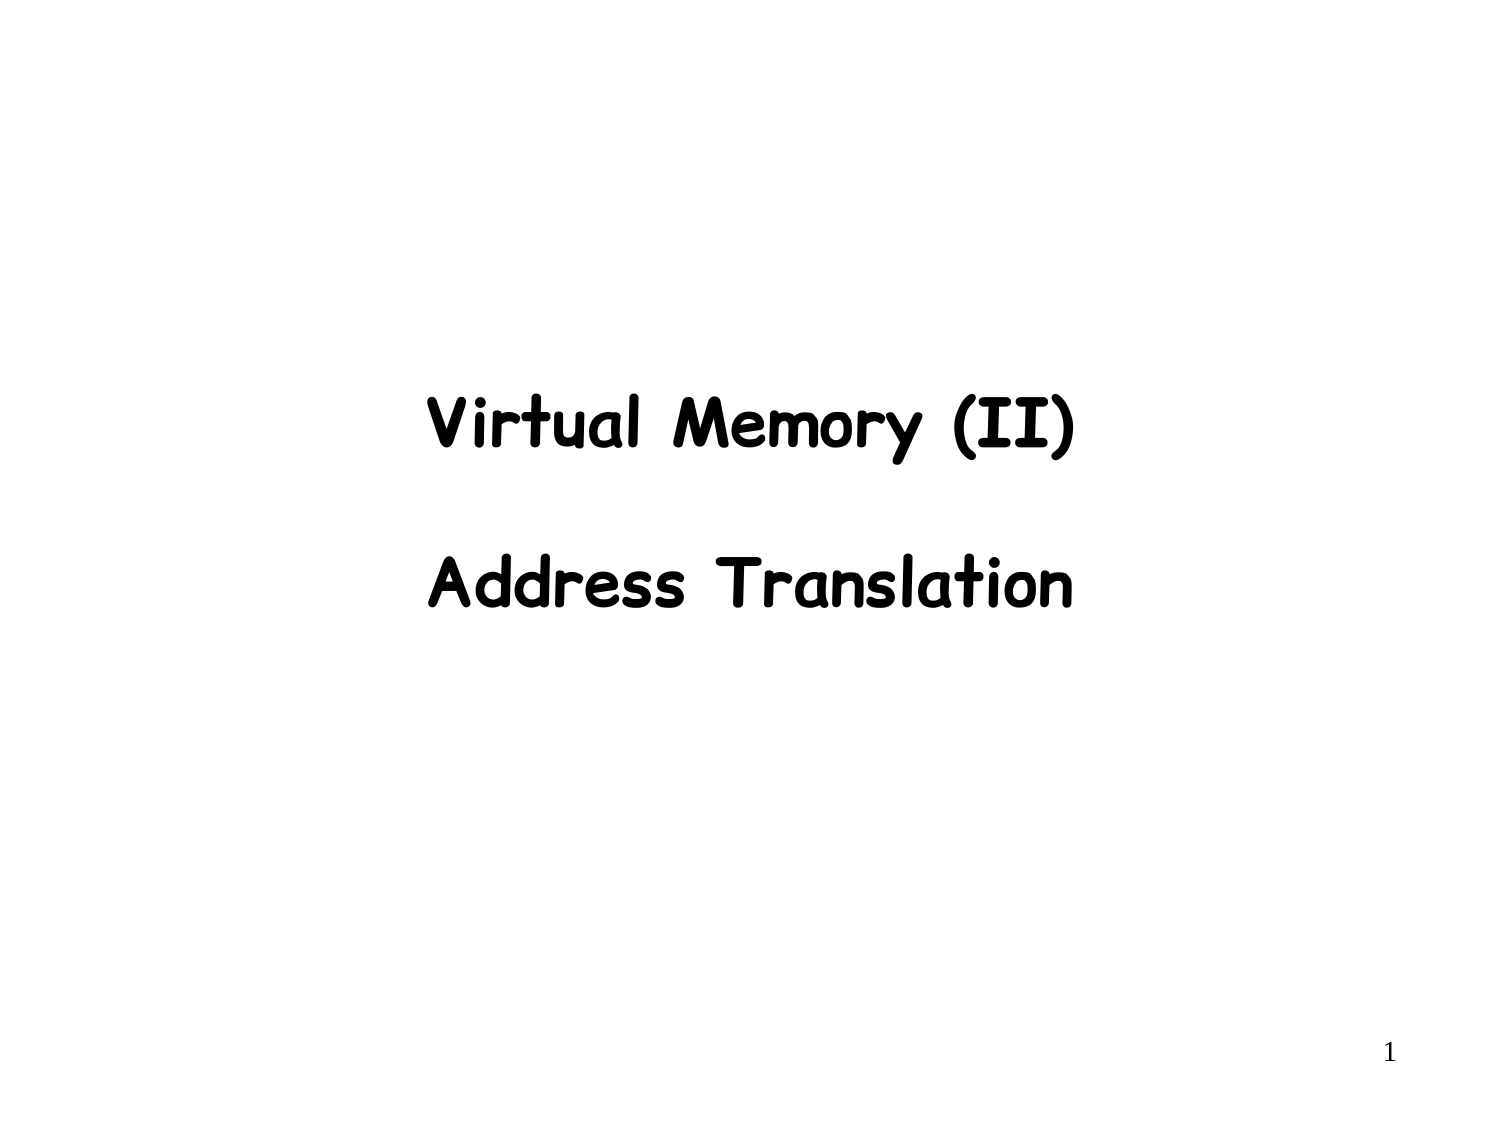

# Virtual Memory (II) Address Translation
1